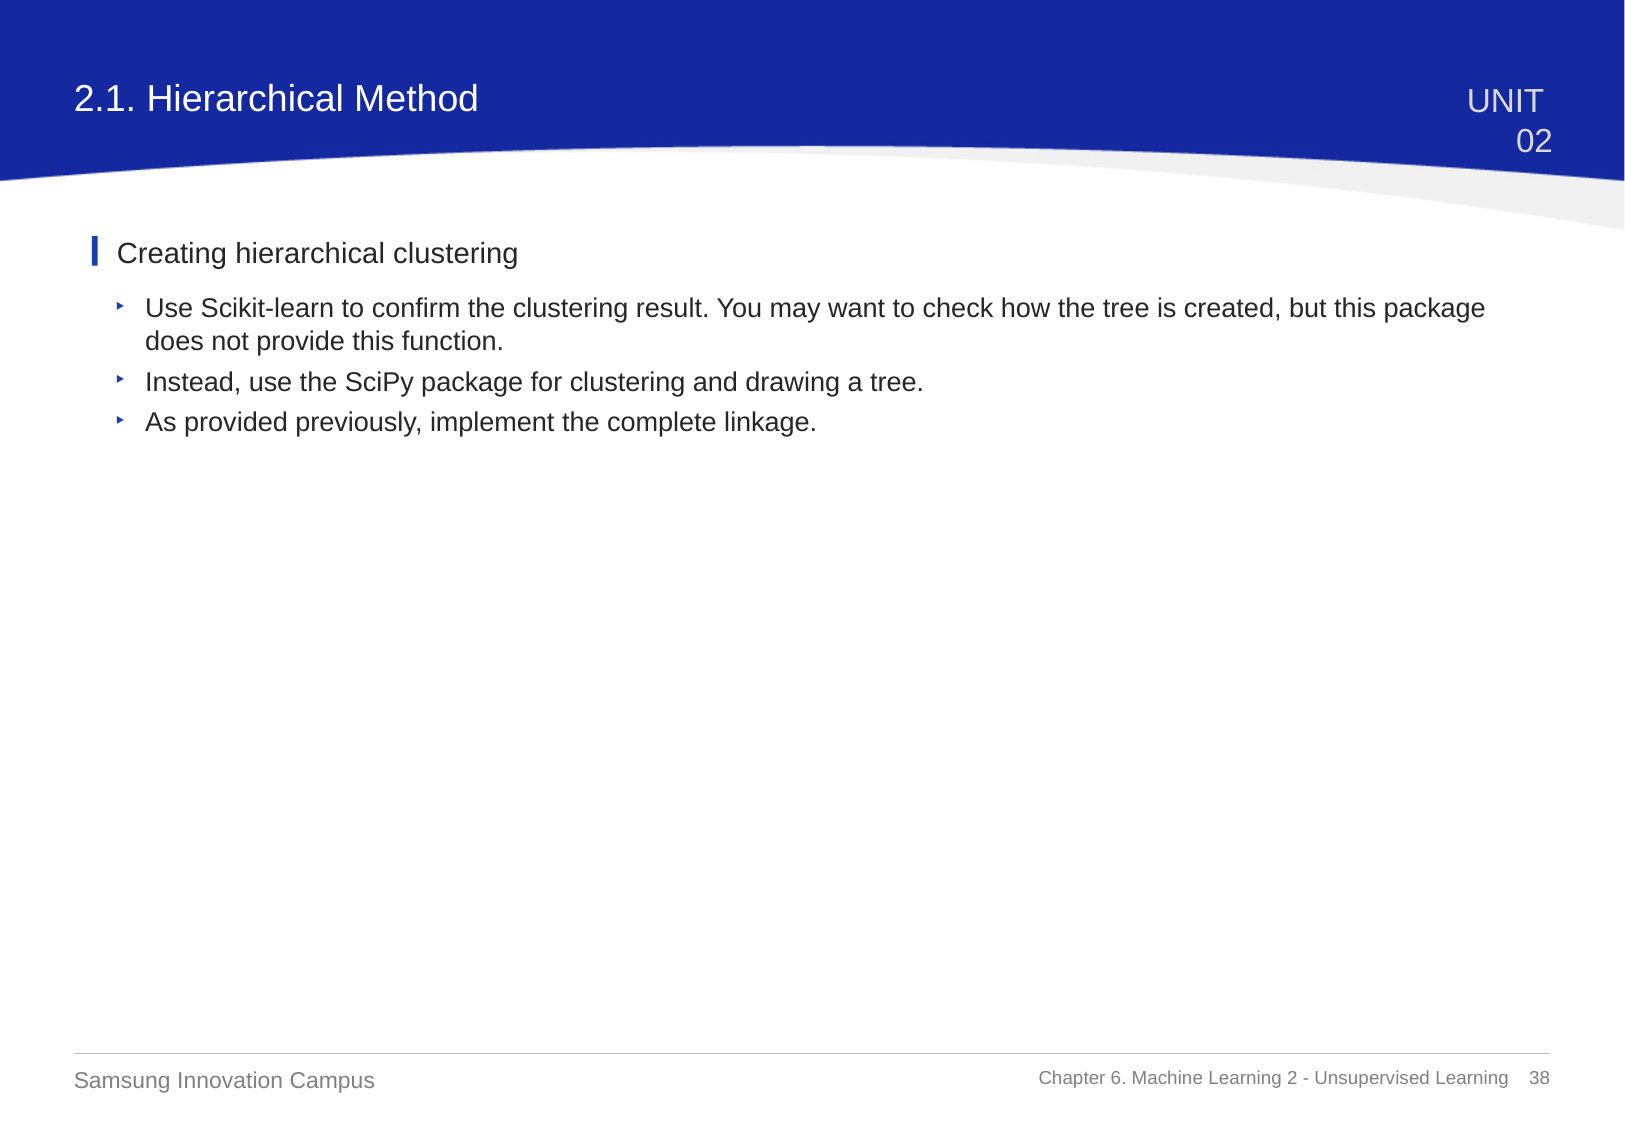

2.1. Hierarchical Method
UNIT  02
Creating hierarchical clustering

Use Scikit-learn to confirm the clustering result. You may want to check how the tree is created, but this package does not provide this function.
Instead, use the SciPy package for clustering and drawing a tree.
As provided previously, implement the complete linkage.